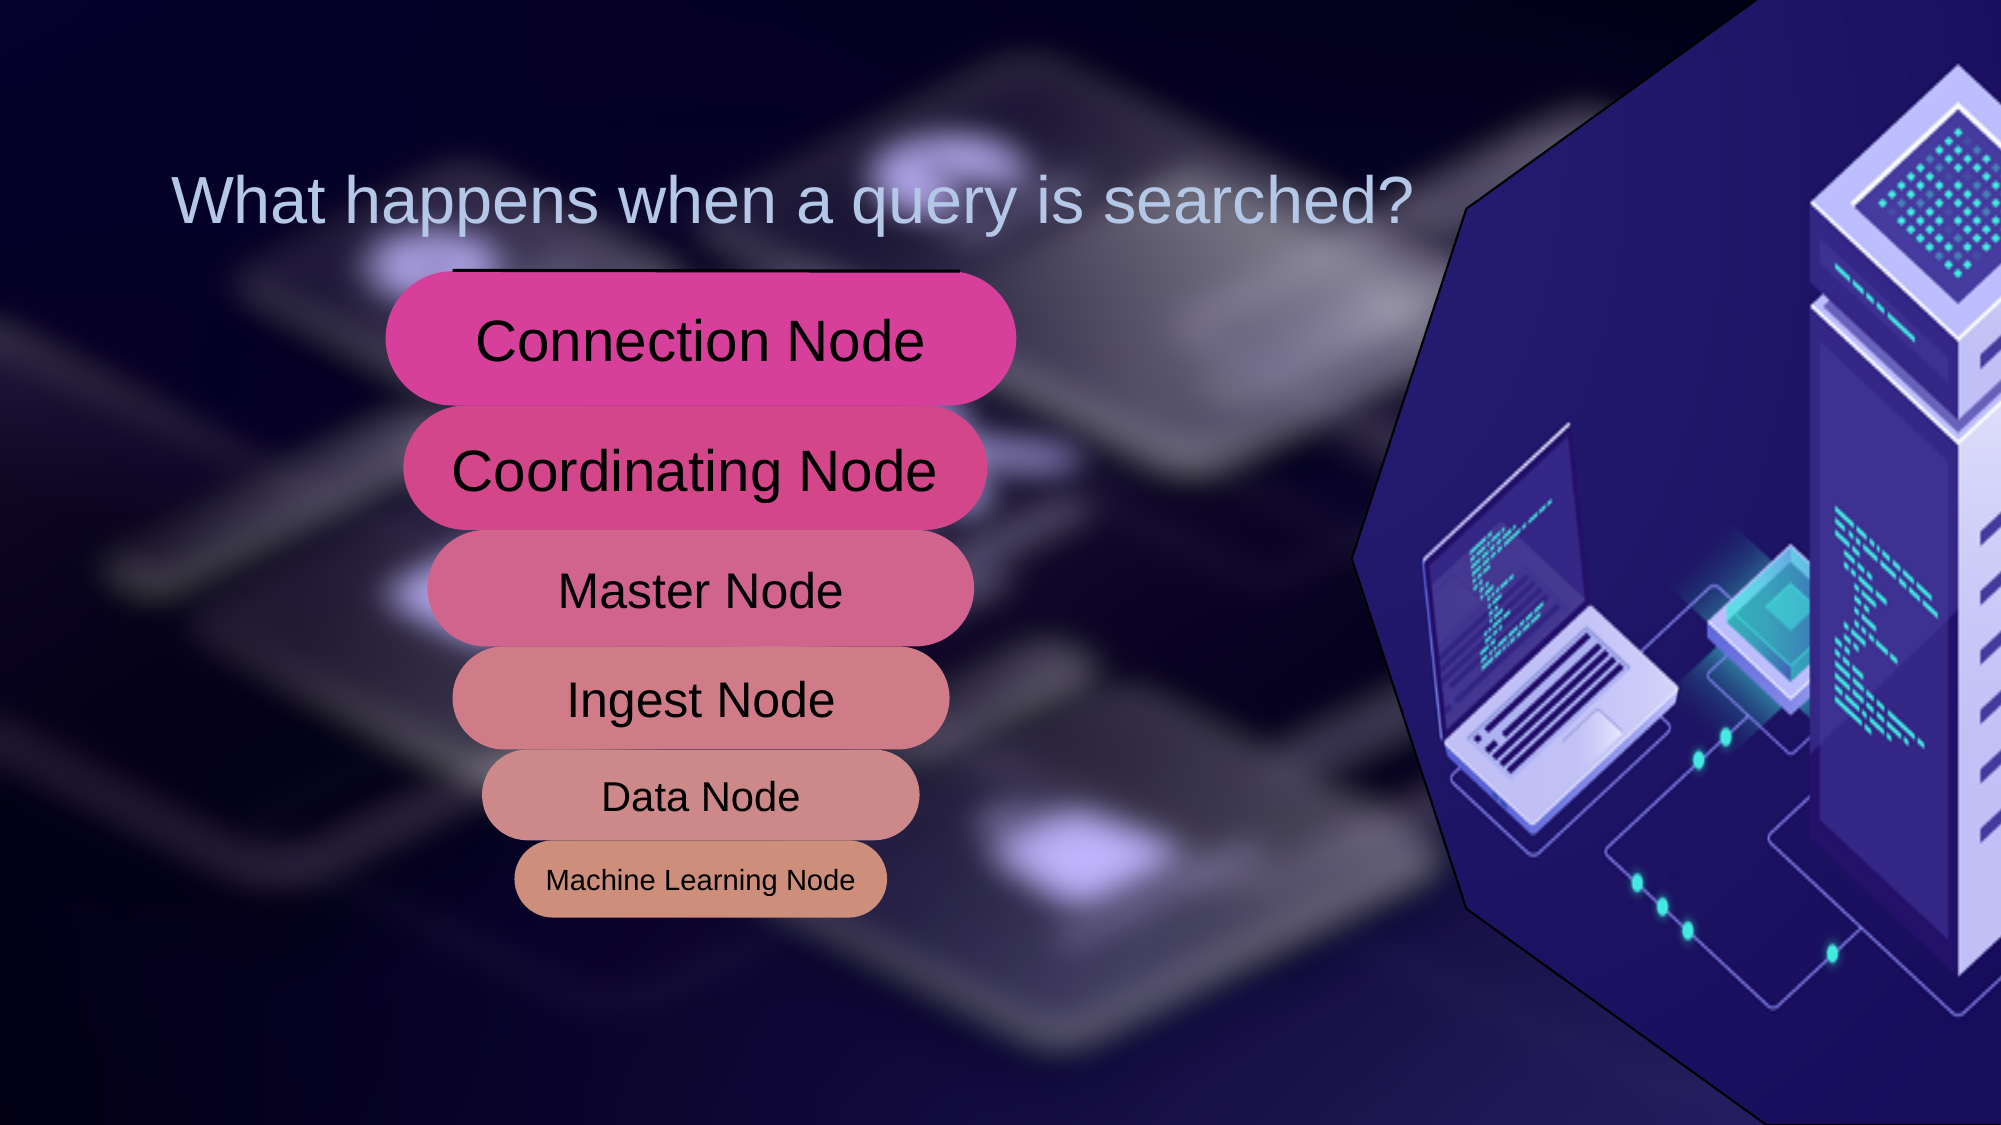

What happens when a query is searched?
Connection Node

Coordinating Node

Master Node
Ingest Node
Data Node
Machine Learning Node